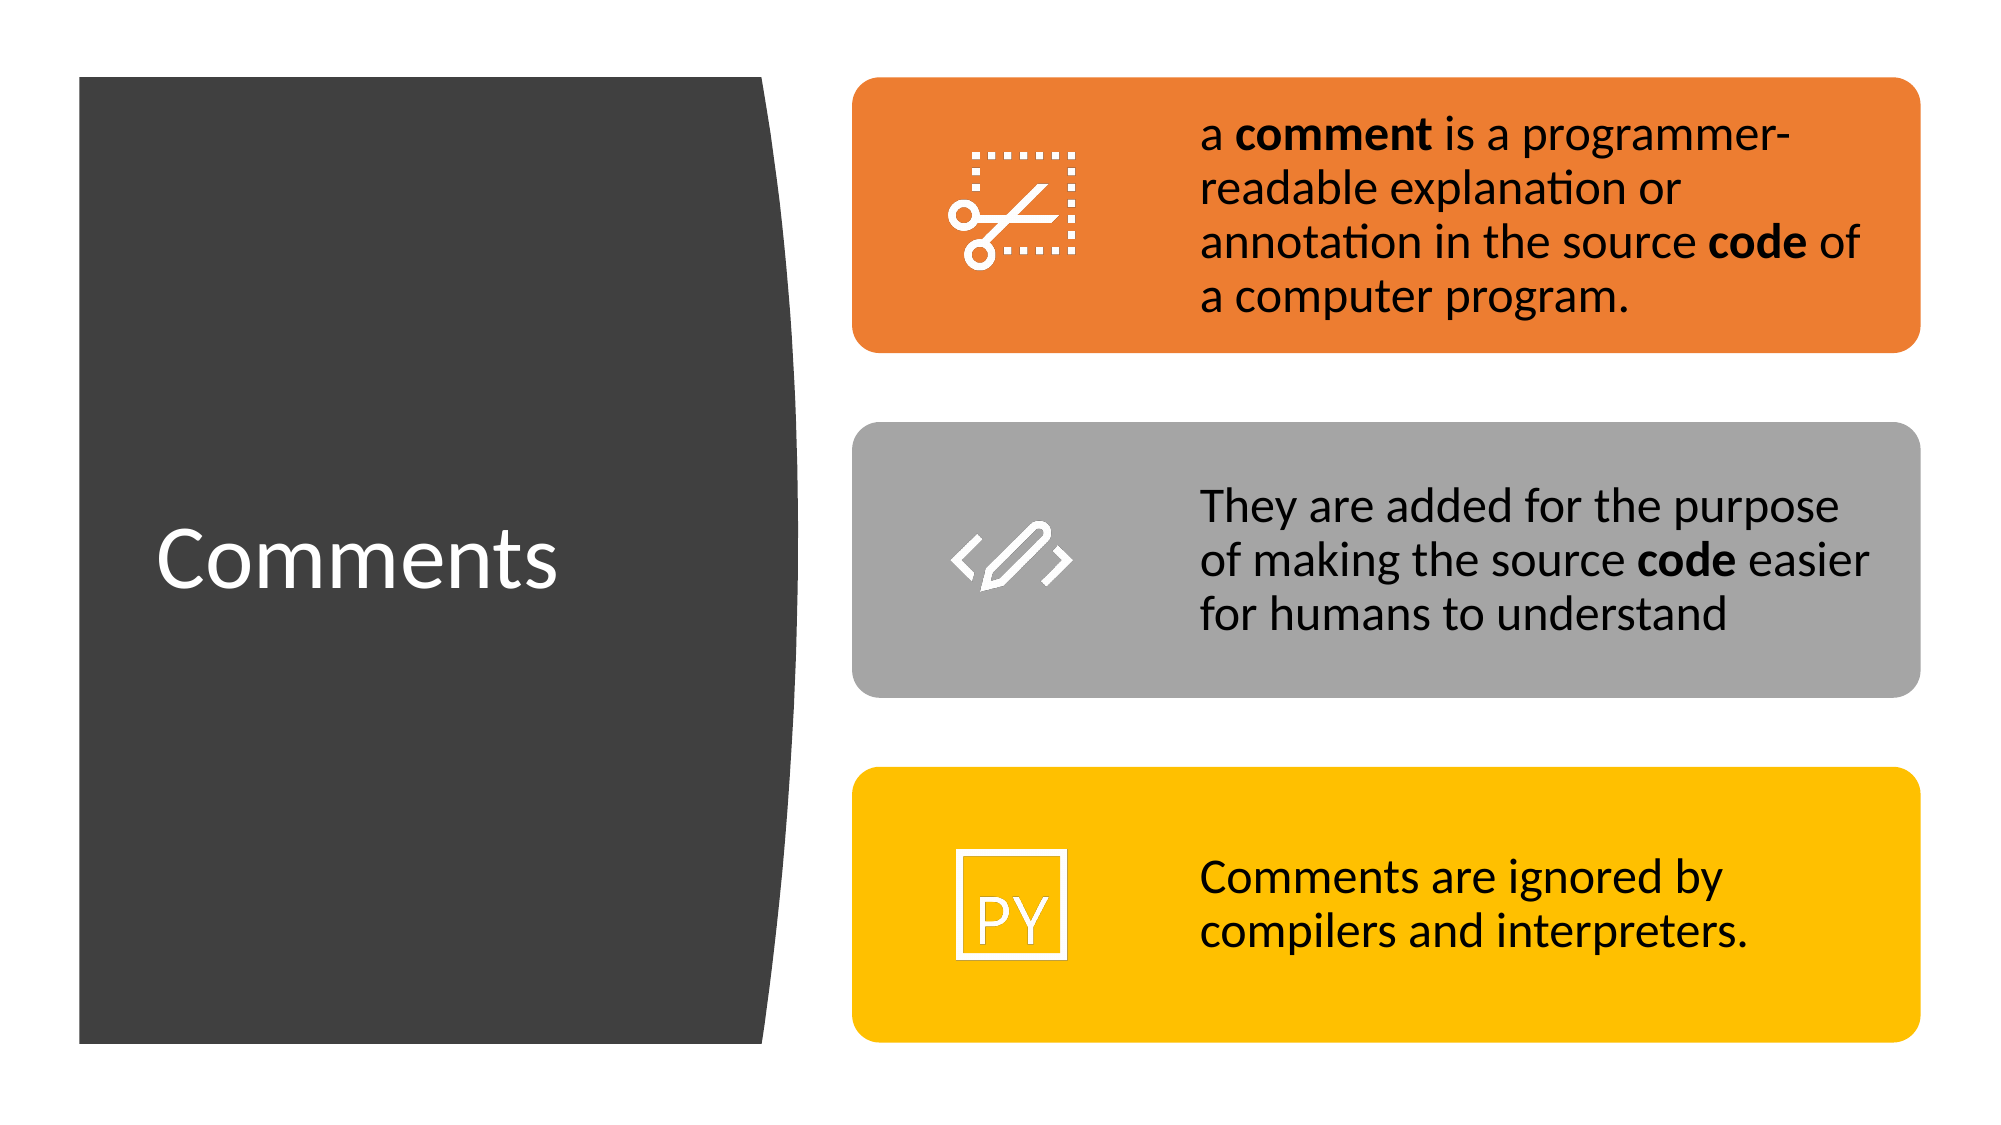

a comment is a programmer-readable explanation or annotation in the source code of a computer program.
They are added for the purpose of making the source code easier for humans to understand
Comments are ignored by compilers and interpreters.

# Comments